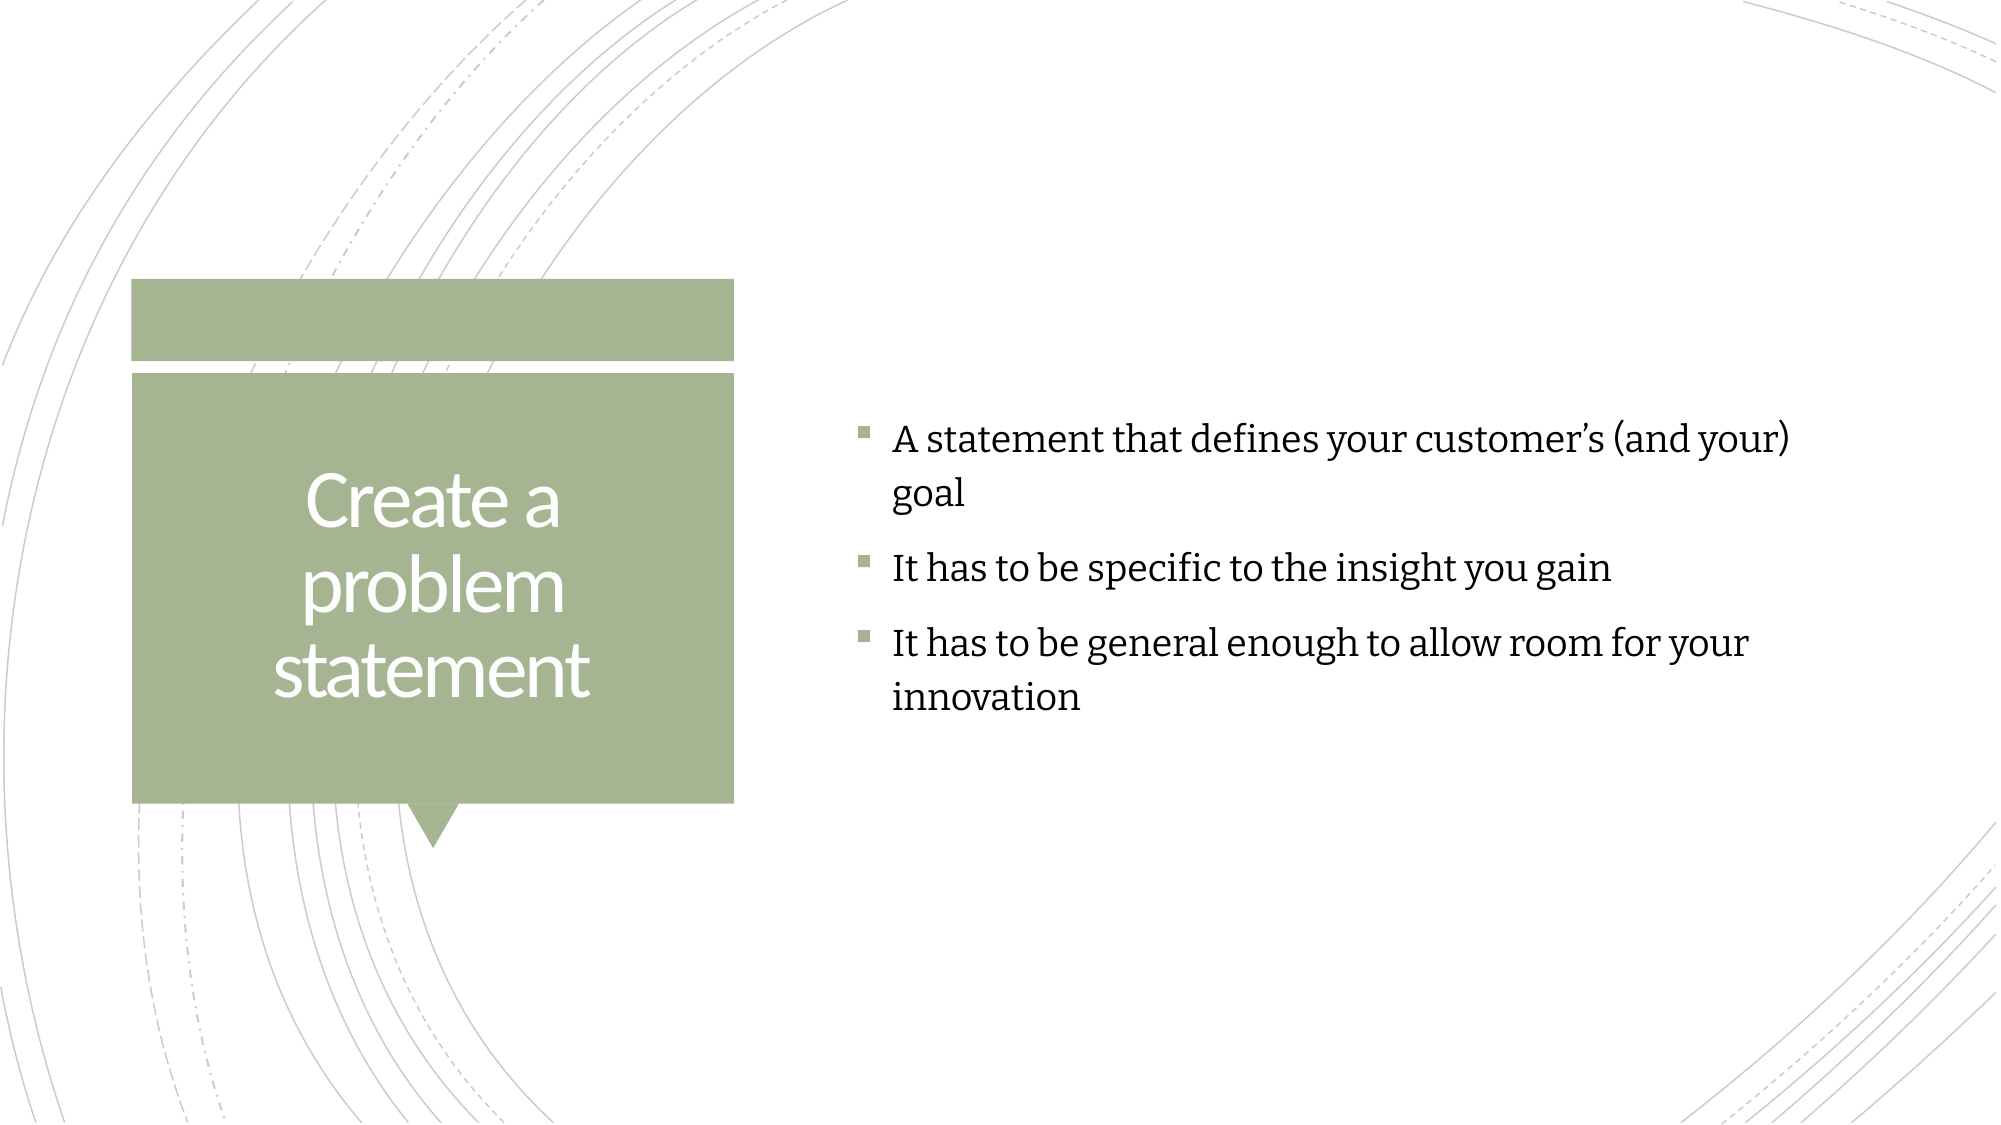

A statement that defines your customer’s (and your) goal
It has to be specific to the insight you gain
It has to be general enough to allow room for your innovation
# Create a problem statement